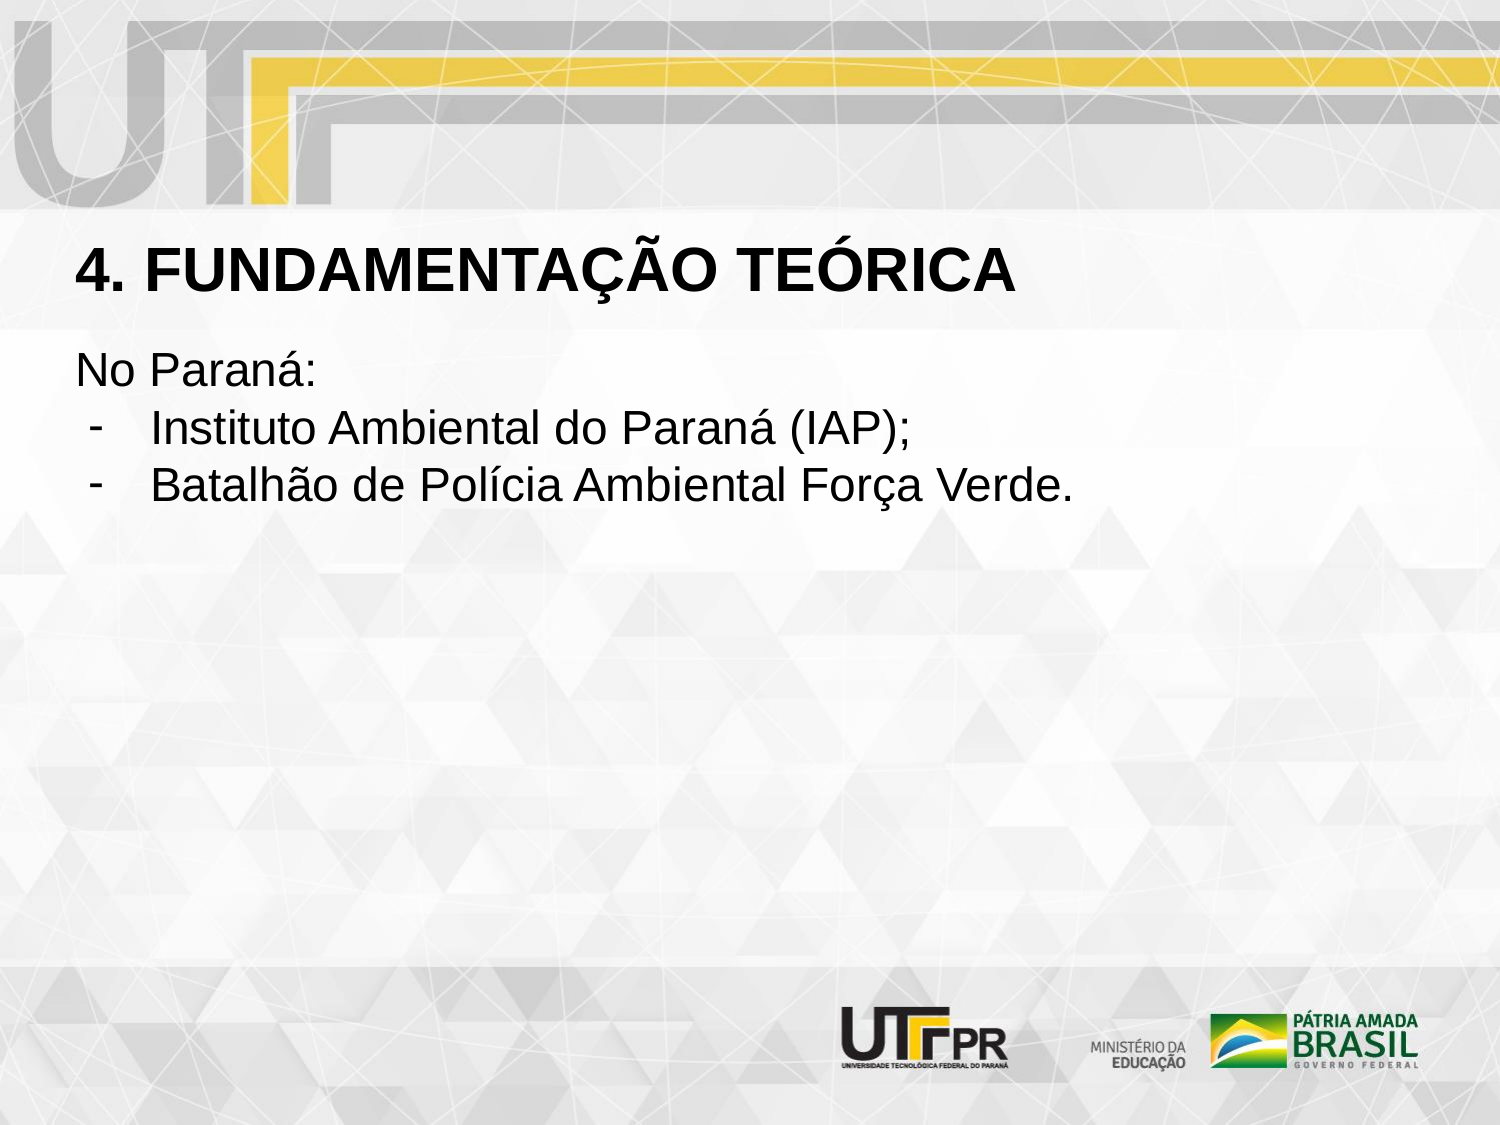

# 4. FUNDAMENTAÇÃO TEÓRICA
No Paraná:
Instituto Ambiental do Paraná (IAP);
Batalhão de Polícia Ambiental Força Verde.